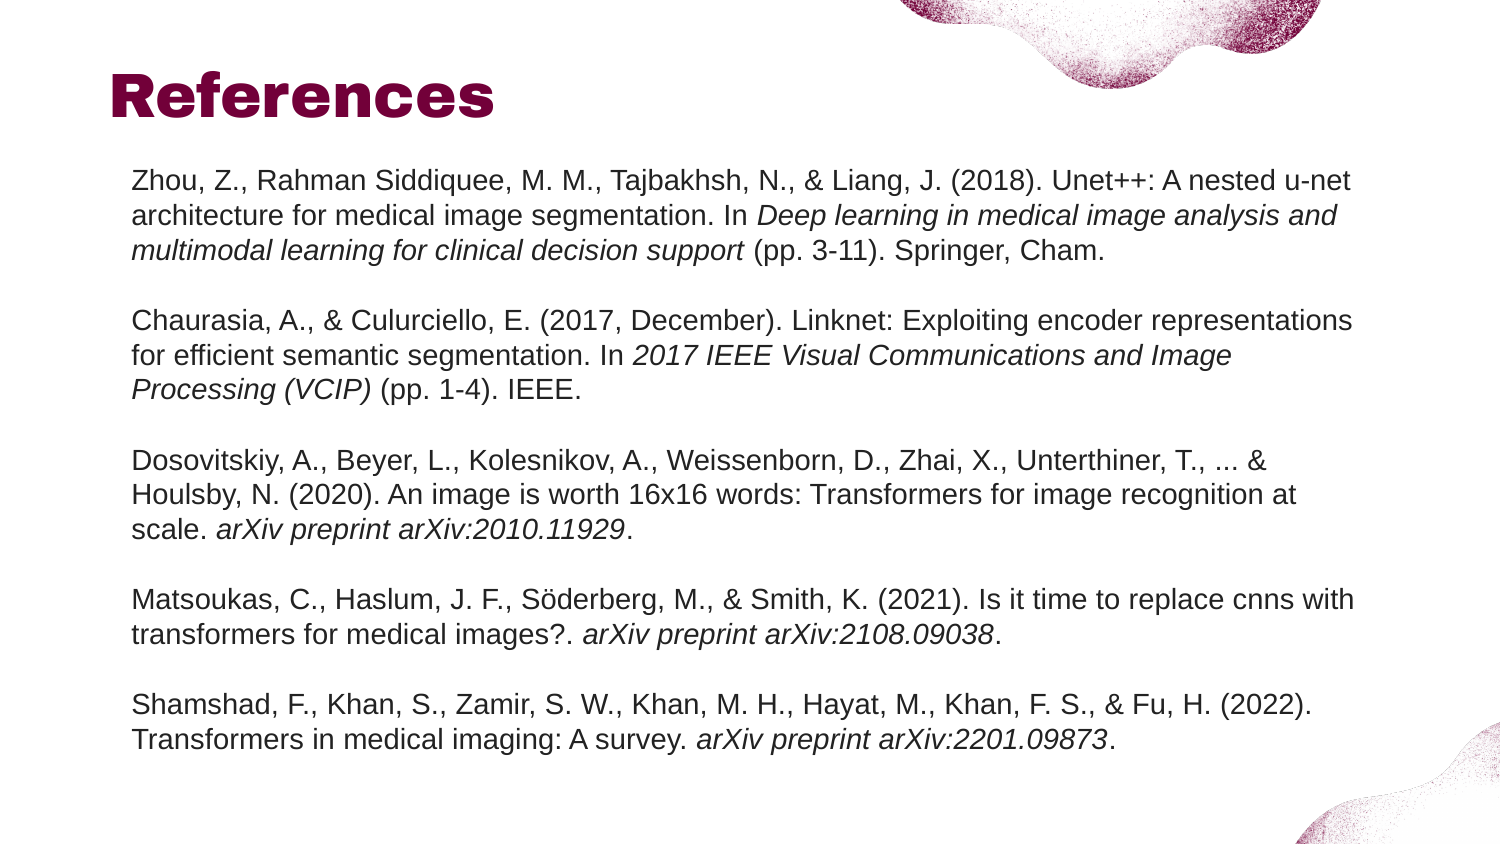

References
Zhou, Z., Rahman Siddiquee, M. M., Tajbakhsh, N., & Liang, J. (2018). Unet++: A nested u-net architecture for medical image segmentation. In Deep learning in medical image analysis and multimodal learning for clinical decision support (pp. 3-11). Springer, Cham.

Chaurasia, A., & Culurciello, E. (2017, December). Linknet: Exploiting encoder representations for efficient semantic segmentation. In 2017 IEEE Visual Communications and Image Processing (VCIP) (pp. 1-4). IEEE.

Dosovitskiy, A., Beyer, L., Kolesnikov, A., Weissenborn, D., Zhai, X., Unterthiner, T., ... & Houlsby, N. (2020). An image is worth 16x16 words: Transformers for image recognition at scale. arXiv preprint arXiv:2010.11929.

Matsoukas, C., Haslum, J. F., Söderberg, M., & Smith, K. (2021). Is it time to replace cnns with transformers for medical images?. arXiv preprint arXiv:2108.09038.

Shamshad, F., Khan, S., Zamir, S. W., Khan, M. H., Hayat, M., Khan, F. S., & Fu, H. (2022). Transformers in medical imaging: A survey. arXiv preprint arXiv:2201.09873.